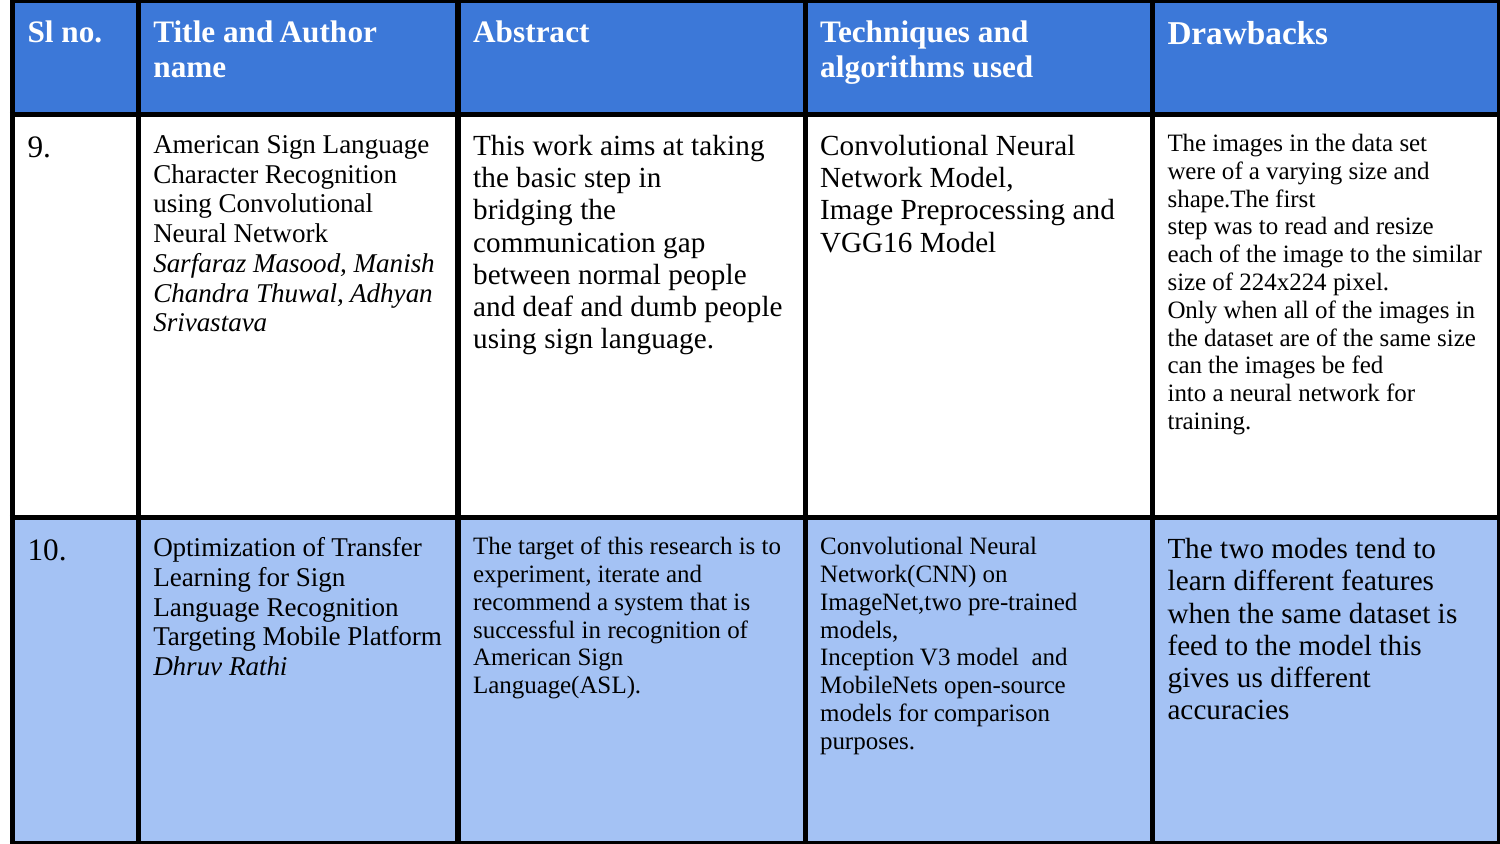

| Sl no. | Title and Author name | Abstract | Techniques and algorithms used | Drawbacks |
| --- | --- | --- | --- | --- |
| 9. | American Sign Language Character Recognition using Convolutional Neural Network Sarfaraz Masood, Manish Chandra Thuwal, Adhyan Srivastava | This work aims at taking the basic step in bridging the communication gap between normal people and deaf and dumb people using sign language. | Convolutional Neural Network Model, Image Preprocessing and VGG16 Model | The images in the data set were of a varying size and shape.The first step was to read and resize each of the image to the similar size of 224x224 pixel. Only when all of the images in the dataset are of the same size can the images be fed into a neural network for training. |
| 10. | Optimization of Transfer Learning for Sign Language Recognition Targeting Mobile Platform Dhruv Rathi | The target of this research is to experiment, iterate and recommend a system that is successful in recognition of American Sign Language(ASL). | Convolutional Neural Network(CNN) on ImageNet,two pre-trained models, Inception V3 model and MobileNets open-source models for comparison purposes. | The two modes tend to learn different features when the same dataset is feed to the model this gives us different accuracies |